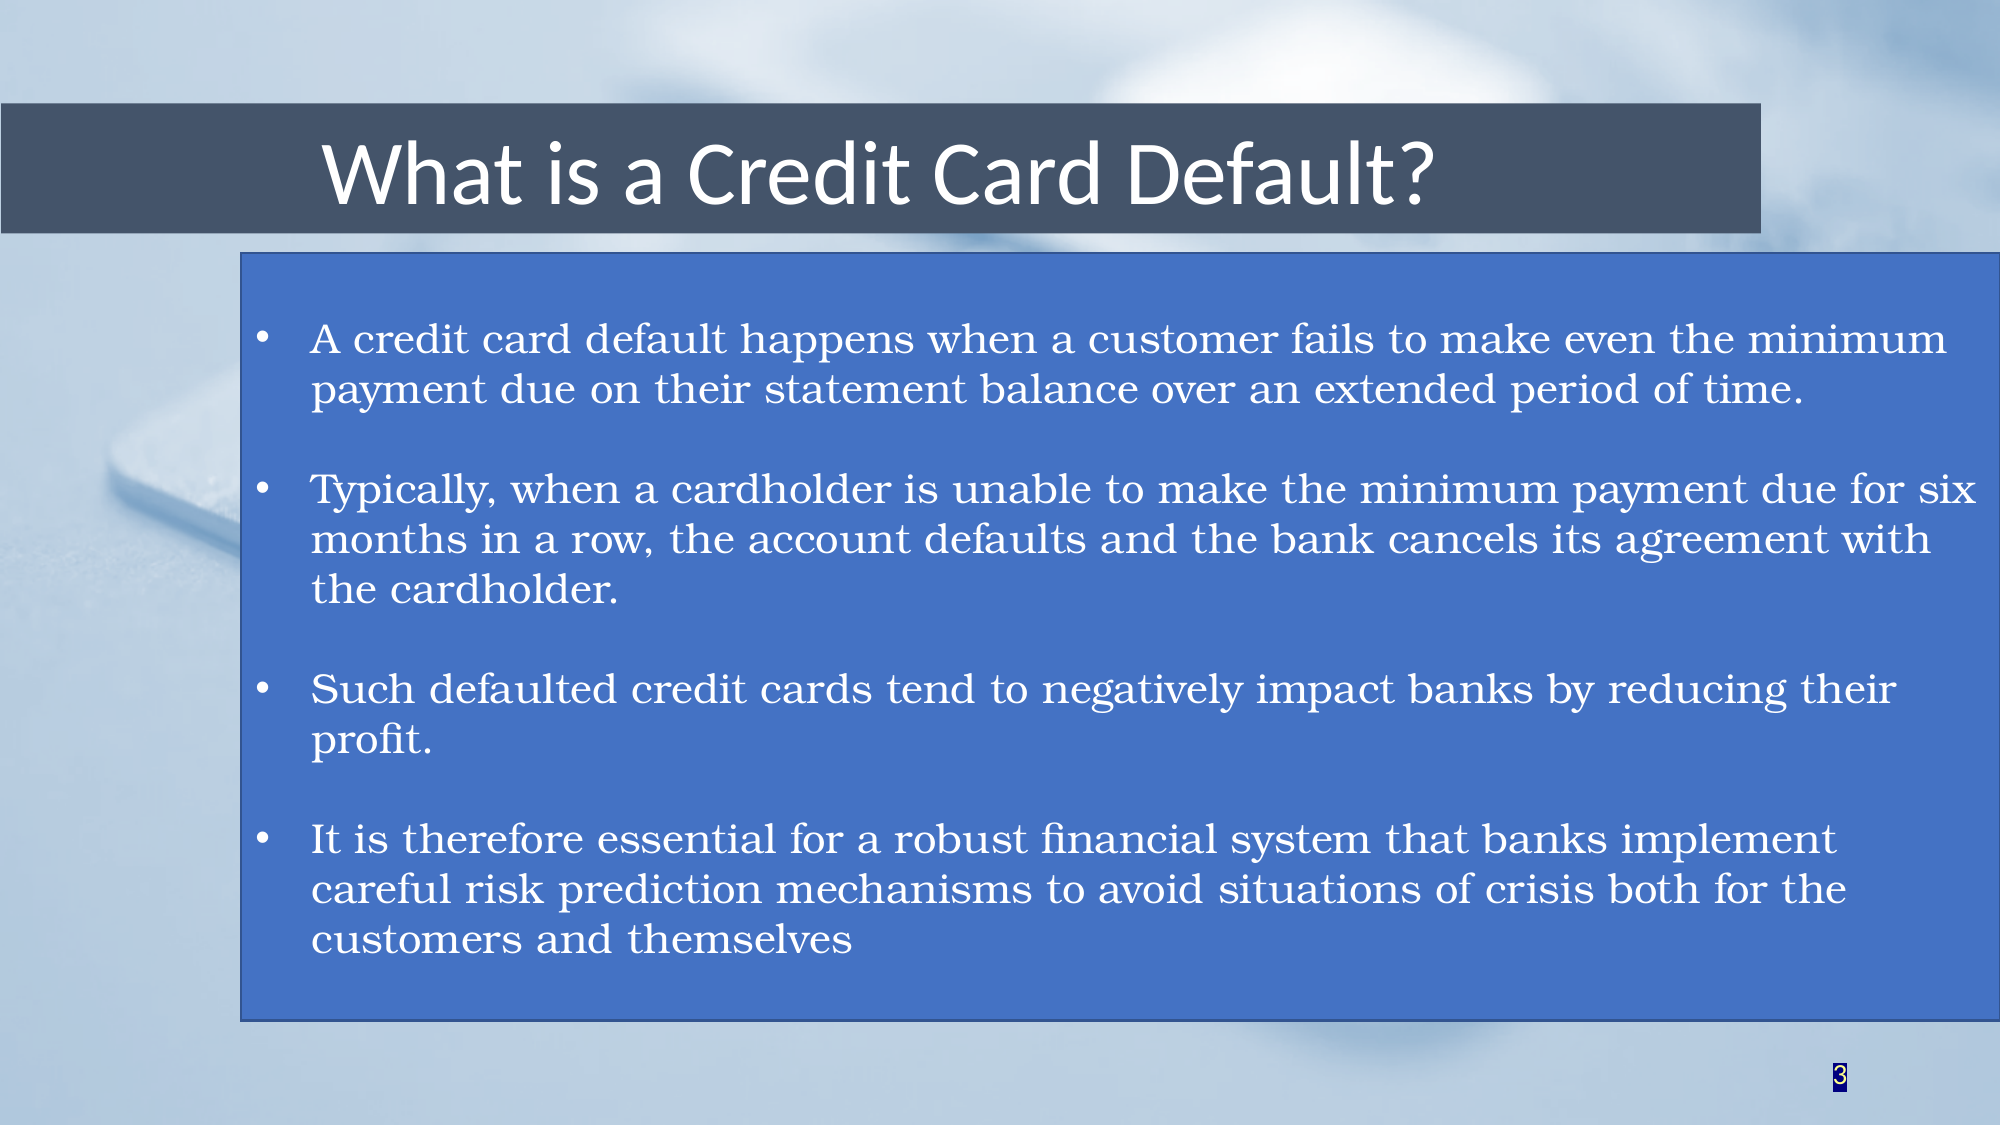

What is a Credit Card Default?

A credit card default happens when a customer fails to make even the minimum payment due on their statement balance over an extended period of time.

Typically, when a cardholder is unable to make the minimum payment due for six months in a row, the account defaults and the bank cancels its agreement with the cardholder.

Such defaulted credit cards tend to negatively impact banks by reducing their profit.

It is therefore essential for a robust financial system that banks implement careful risk prediction mechanisms to avoid situations of crisis both for the customers and themselves

3